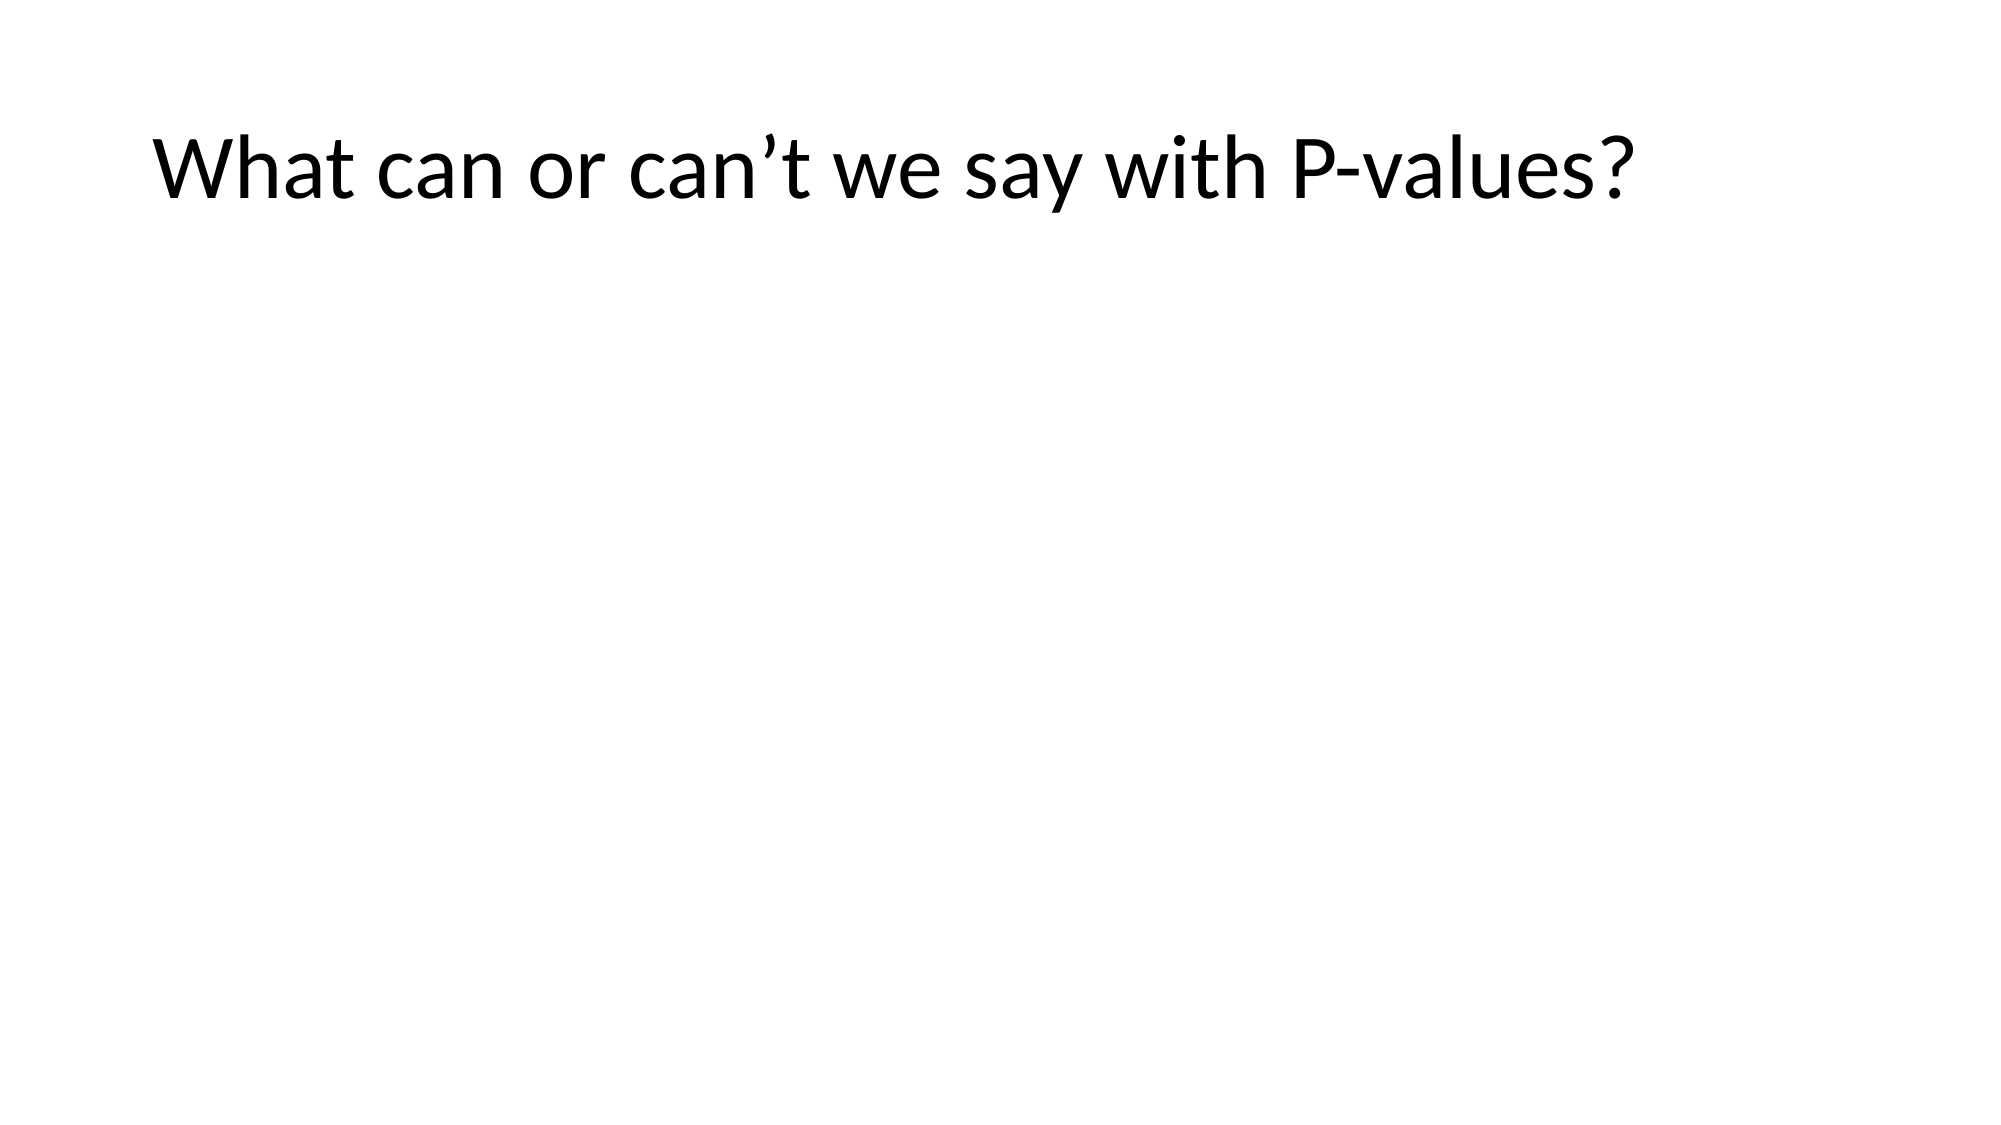

# What can or can’t we say with P-values?